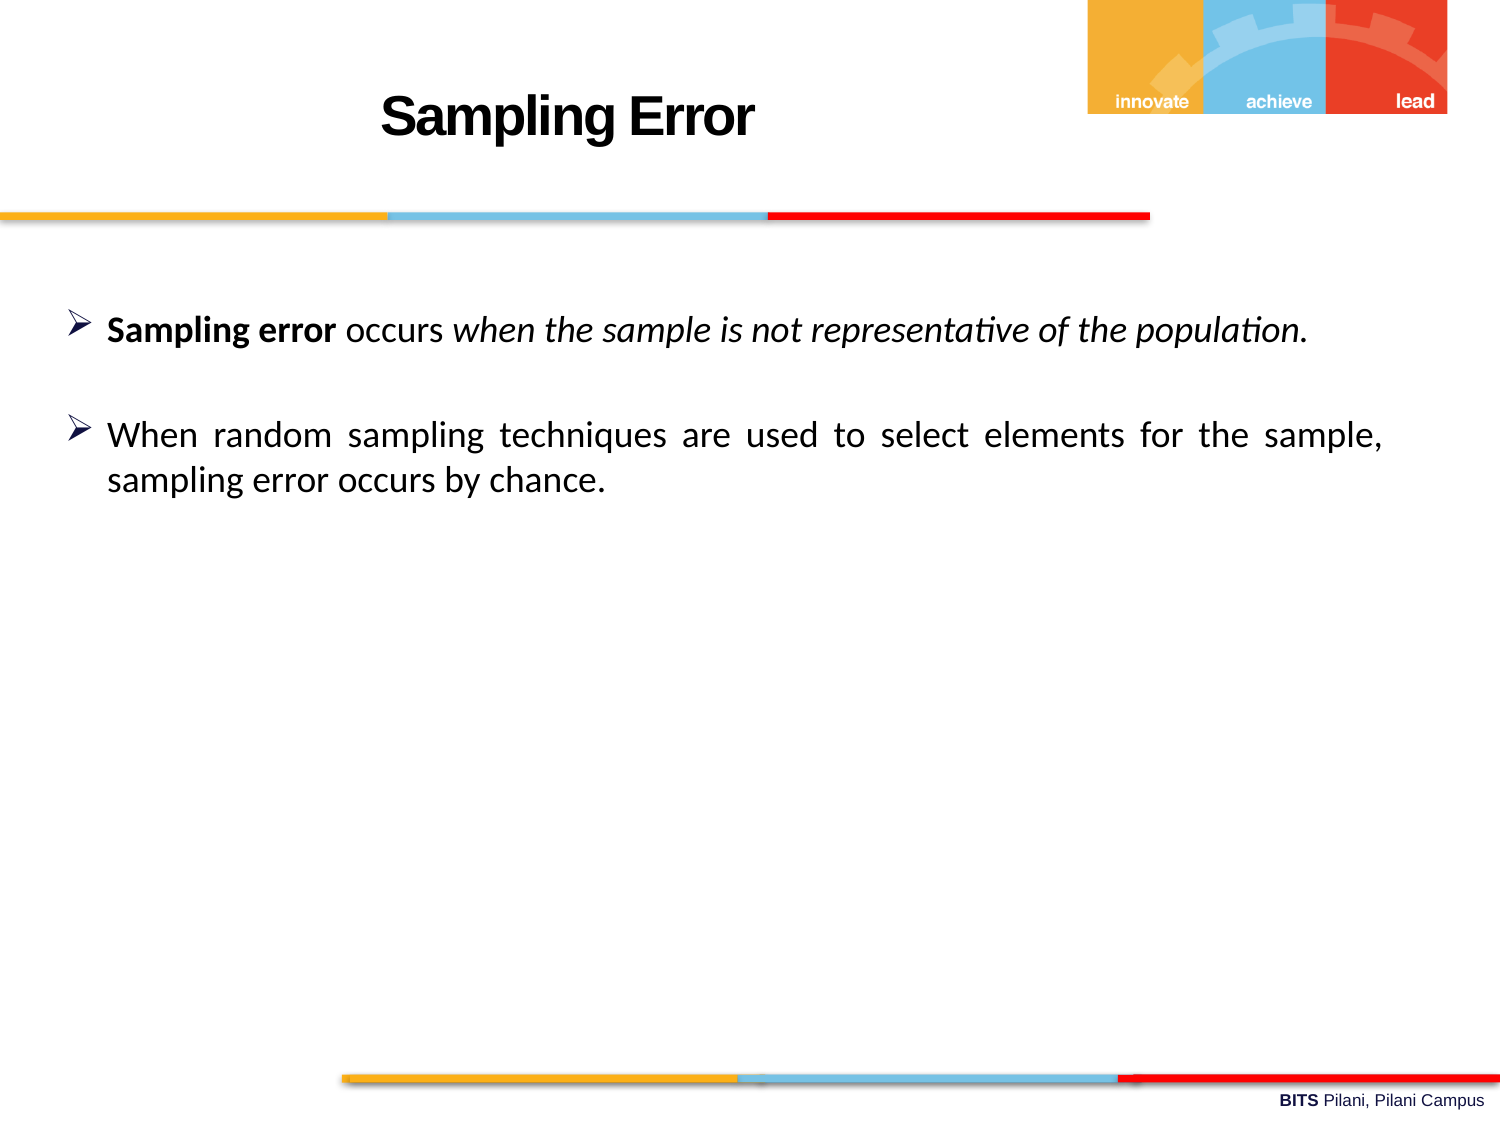

Sampling Error

Sampling error occurs when the sample is not representative of the population.

When random sampling techniques are used to select elements for the sample, sampling error occurs by chance.